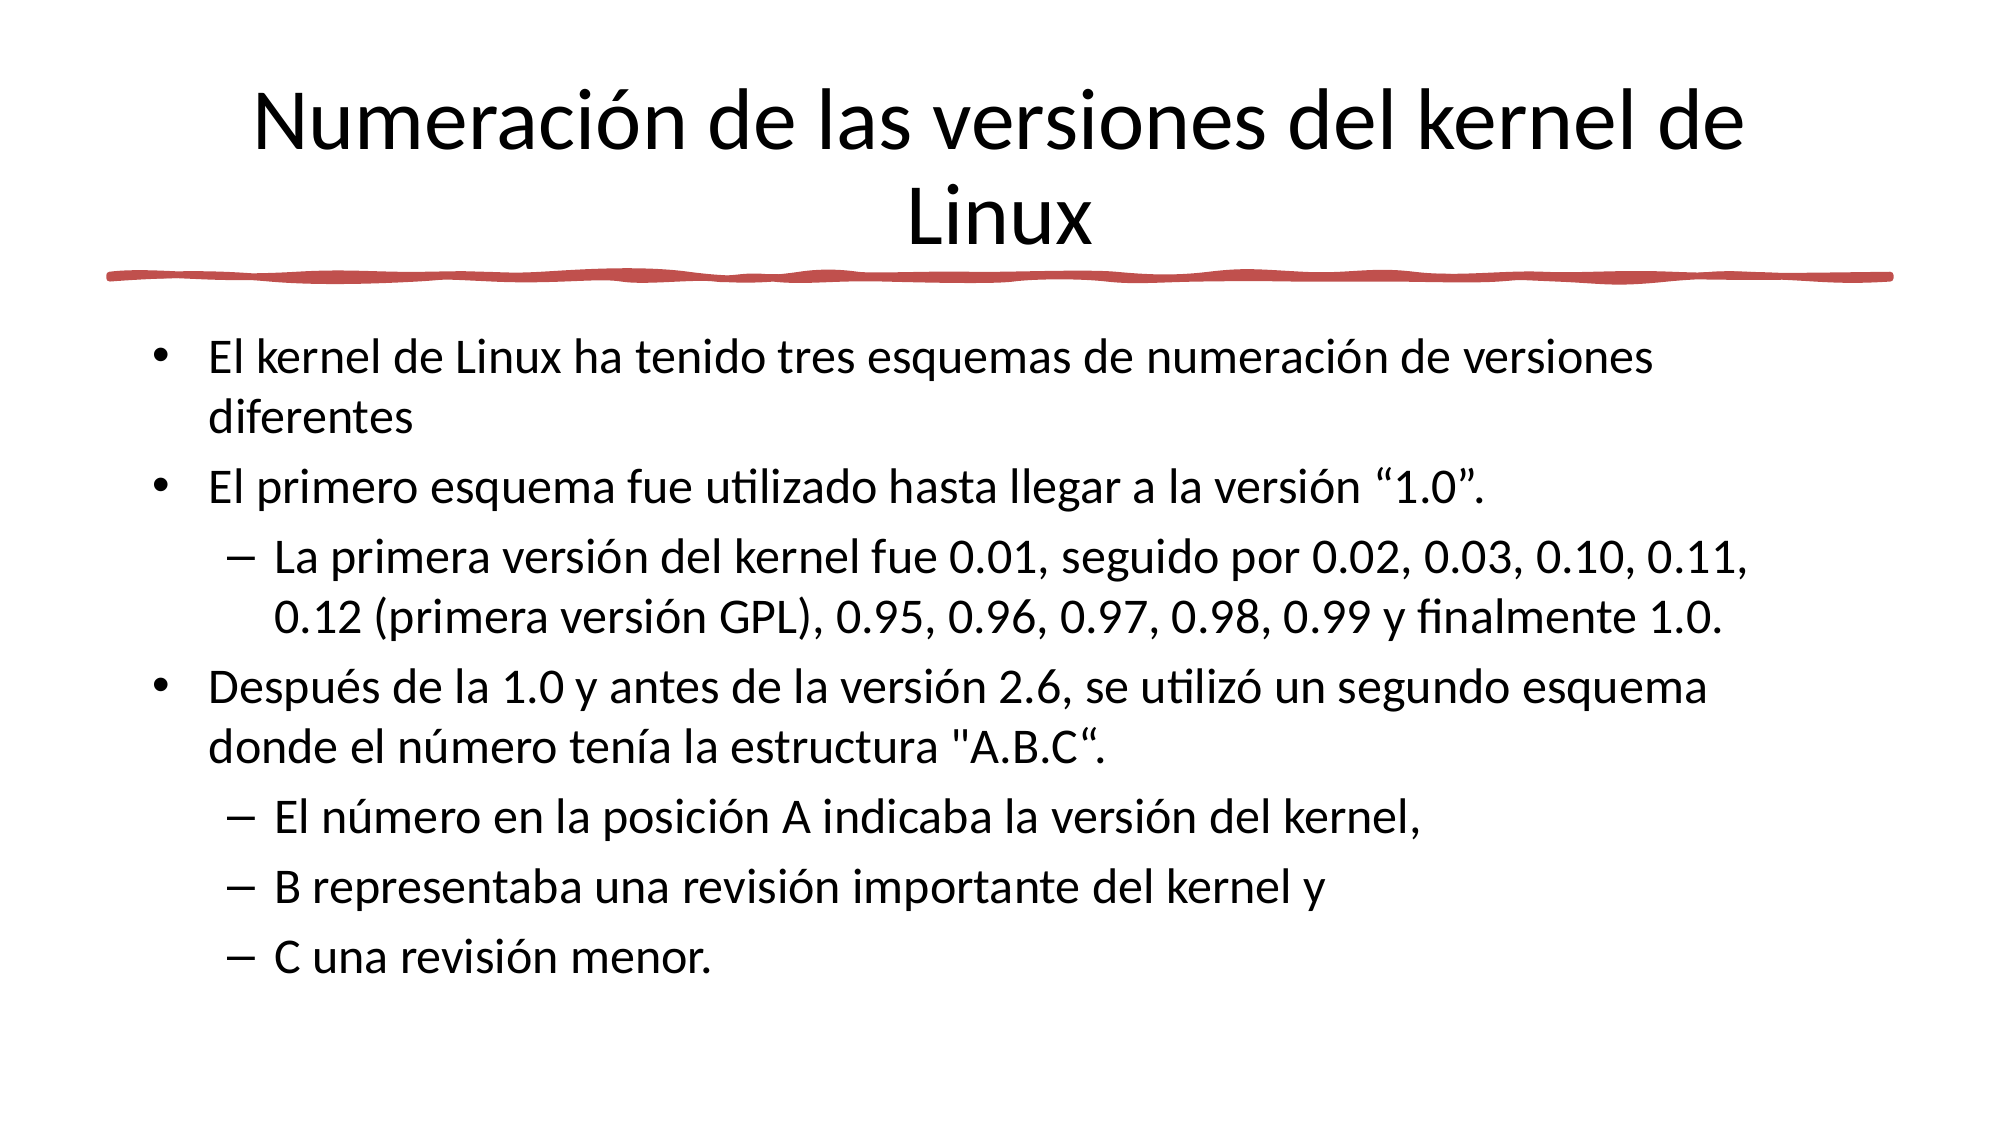

# Numeración de las versiones del kernel de Linux

El kernel de Linux ha tenido tres esquemas de numeración de versiones diferentes
El primero esquema fue utilizado hasta llegar a la versión “1.0”.
La primera versión del kernel fue 0.01, seguido por 0.02, 0.03, 0.10, 0.11, 0.12 (primera versión GPL), 0.95, 0.96, 0.97, 0.98, 0.99 y finalmente 1.0.
Después de la 1.0 y antes de la versión 2.6, se utilizó un segundo esquema donde el número tenía la estructura "A.B.C“.
El número en la posición A indicaba la versión del kernel,
B representaba una revisión importante del kernel y
C una revisión menor.